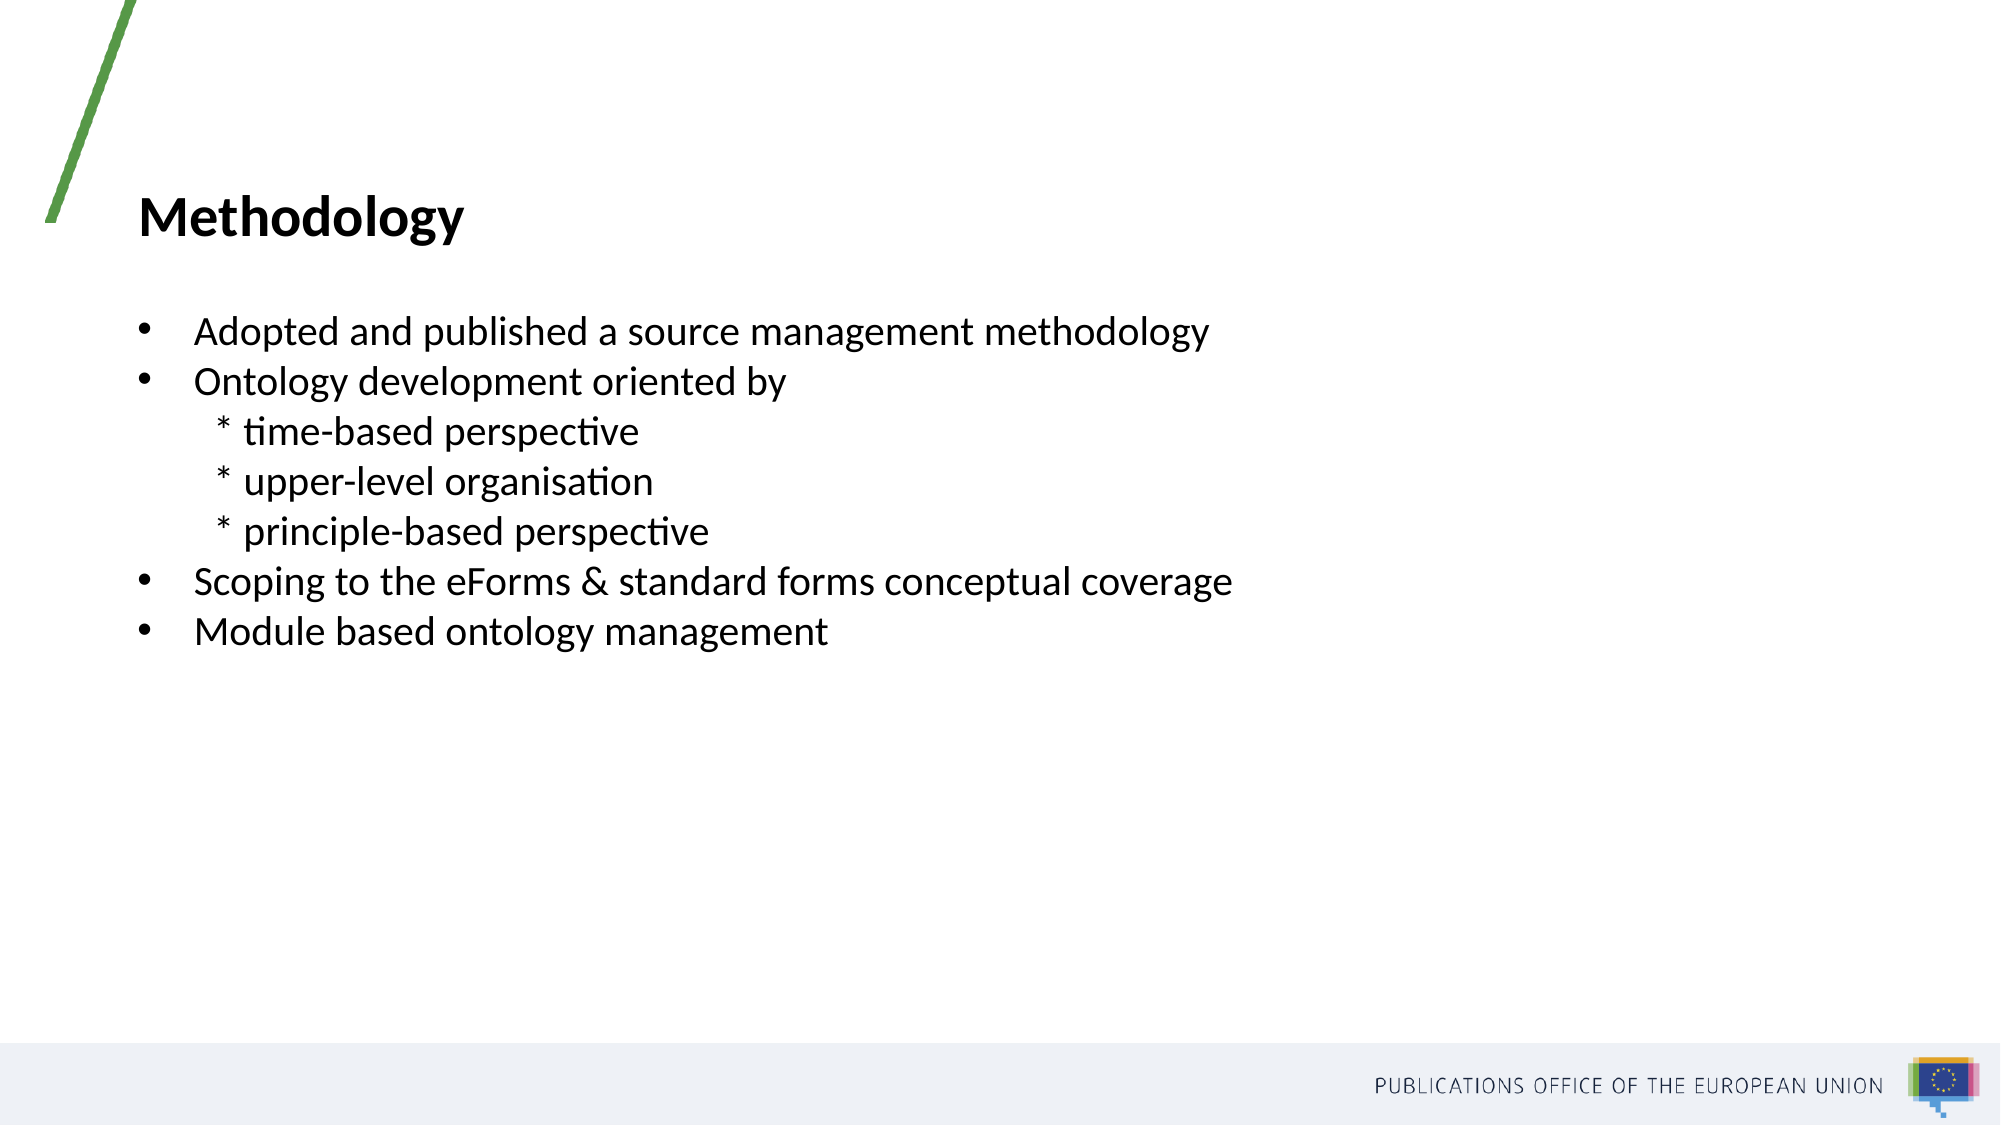

Methodology
Adopted and published a source management methodology
Ontology development oriented by
        * time-based perspective
        * upper-level organisation
        * principle-based perspective
Scoping to the eForms & standard forms conceptual coverage
Module based ontology management